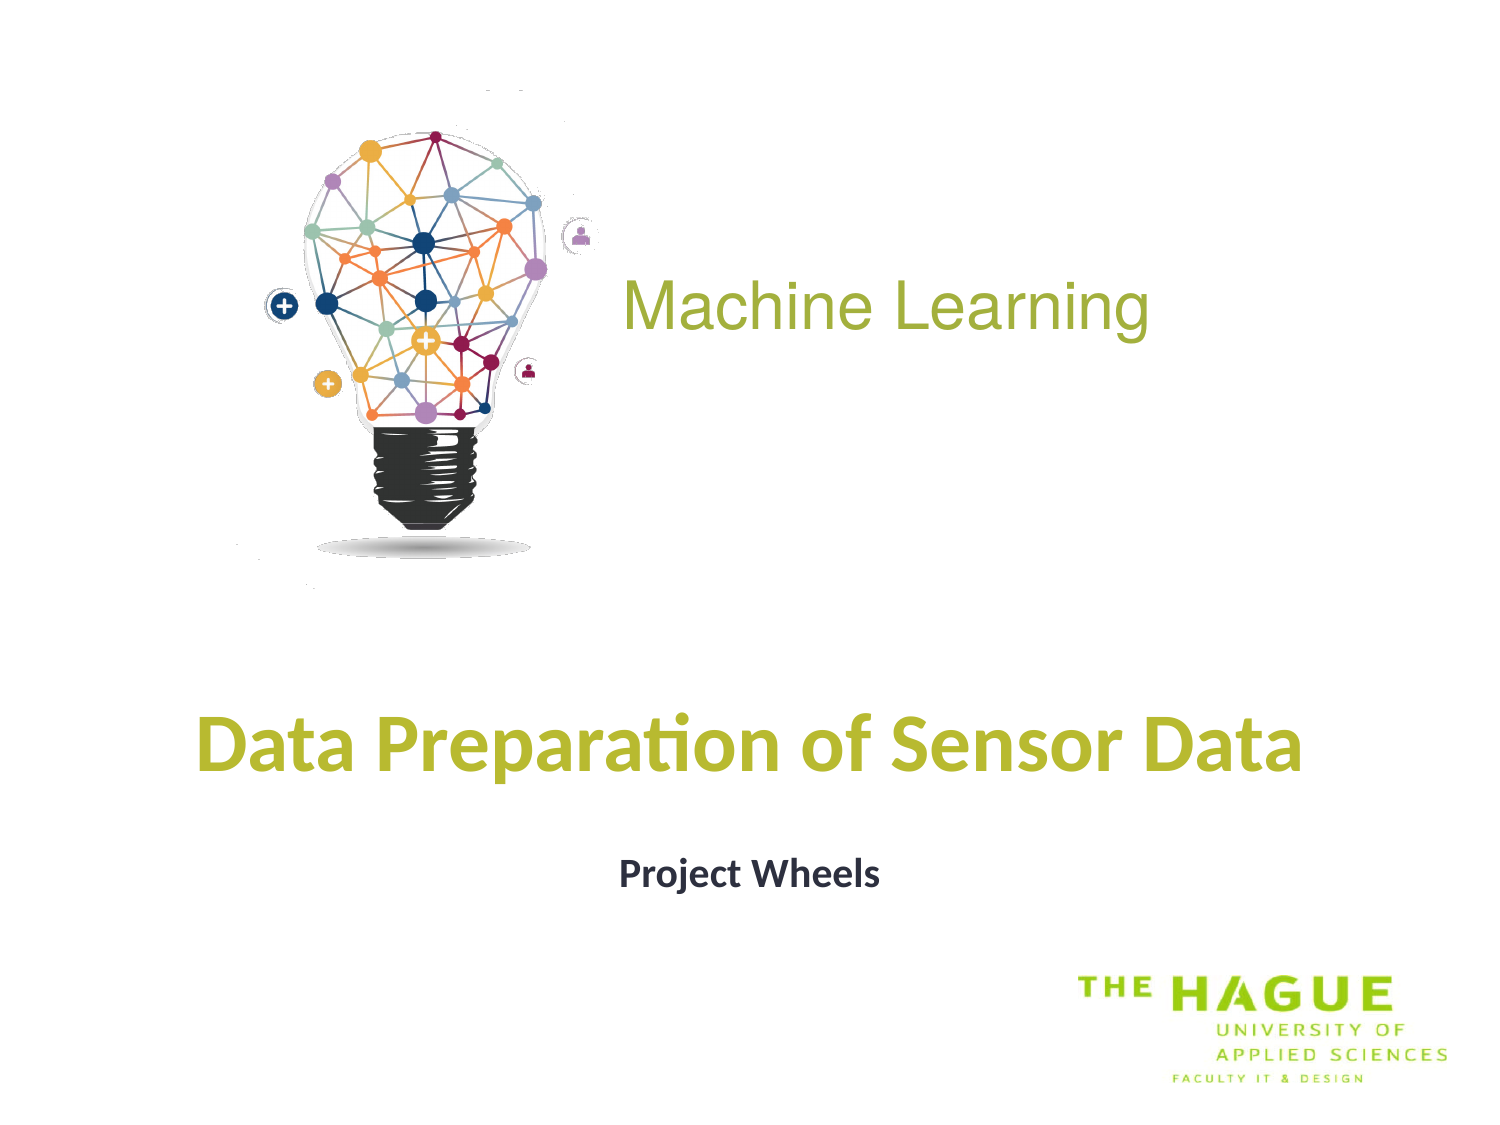

# Data Preparation of Sensor Data
Project Wheels